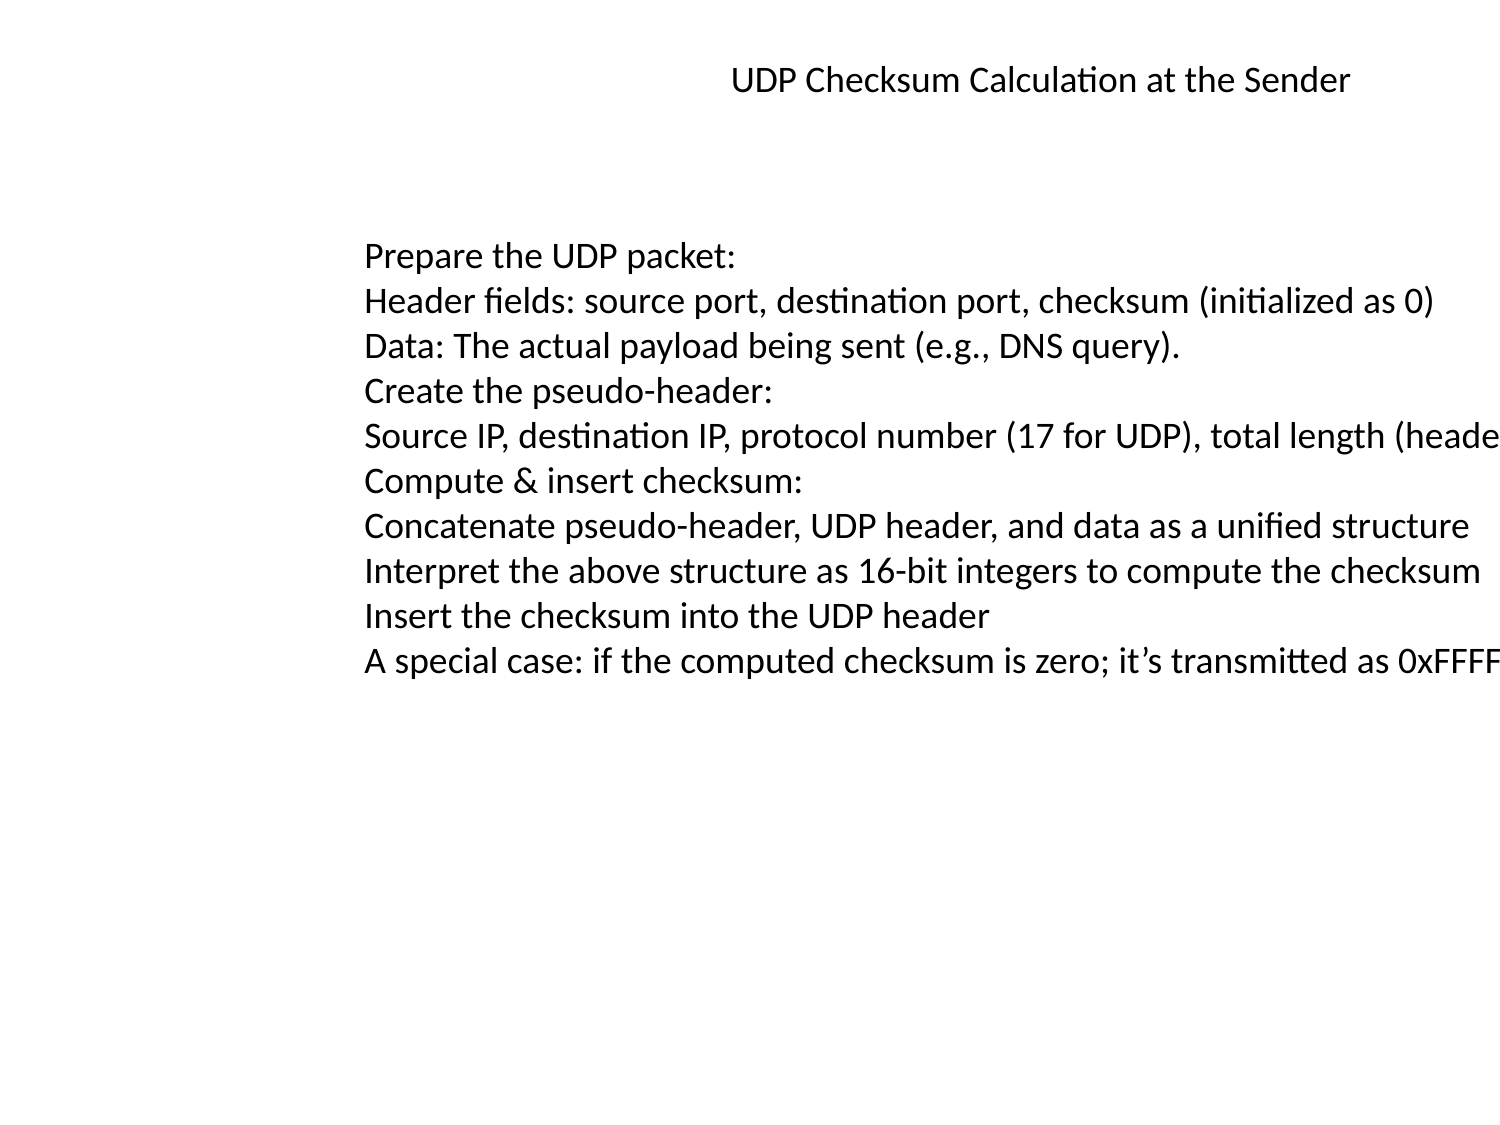

UDP Checksum Calculation at the Sender
Prepare the UDP packet:
Header fields: source port, destination port, checksum (initialized as 0)
Data: The actual payload being sent (e.g., DNS query).
Create the pseudo-header:
Source IP, destination IP, protocol number (17 for UDP), total length (header & data)
Compute & insert checksum:
Concatenate pseudo-header, UDP header, and data as a unified structure
Interpret the above structure as 16-bit integers to compute the checksum
Insert the checksum into the UDP header
A special case: if the computed checksum is zero; it’s transmitted as 0xFFFF